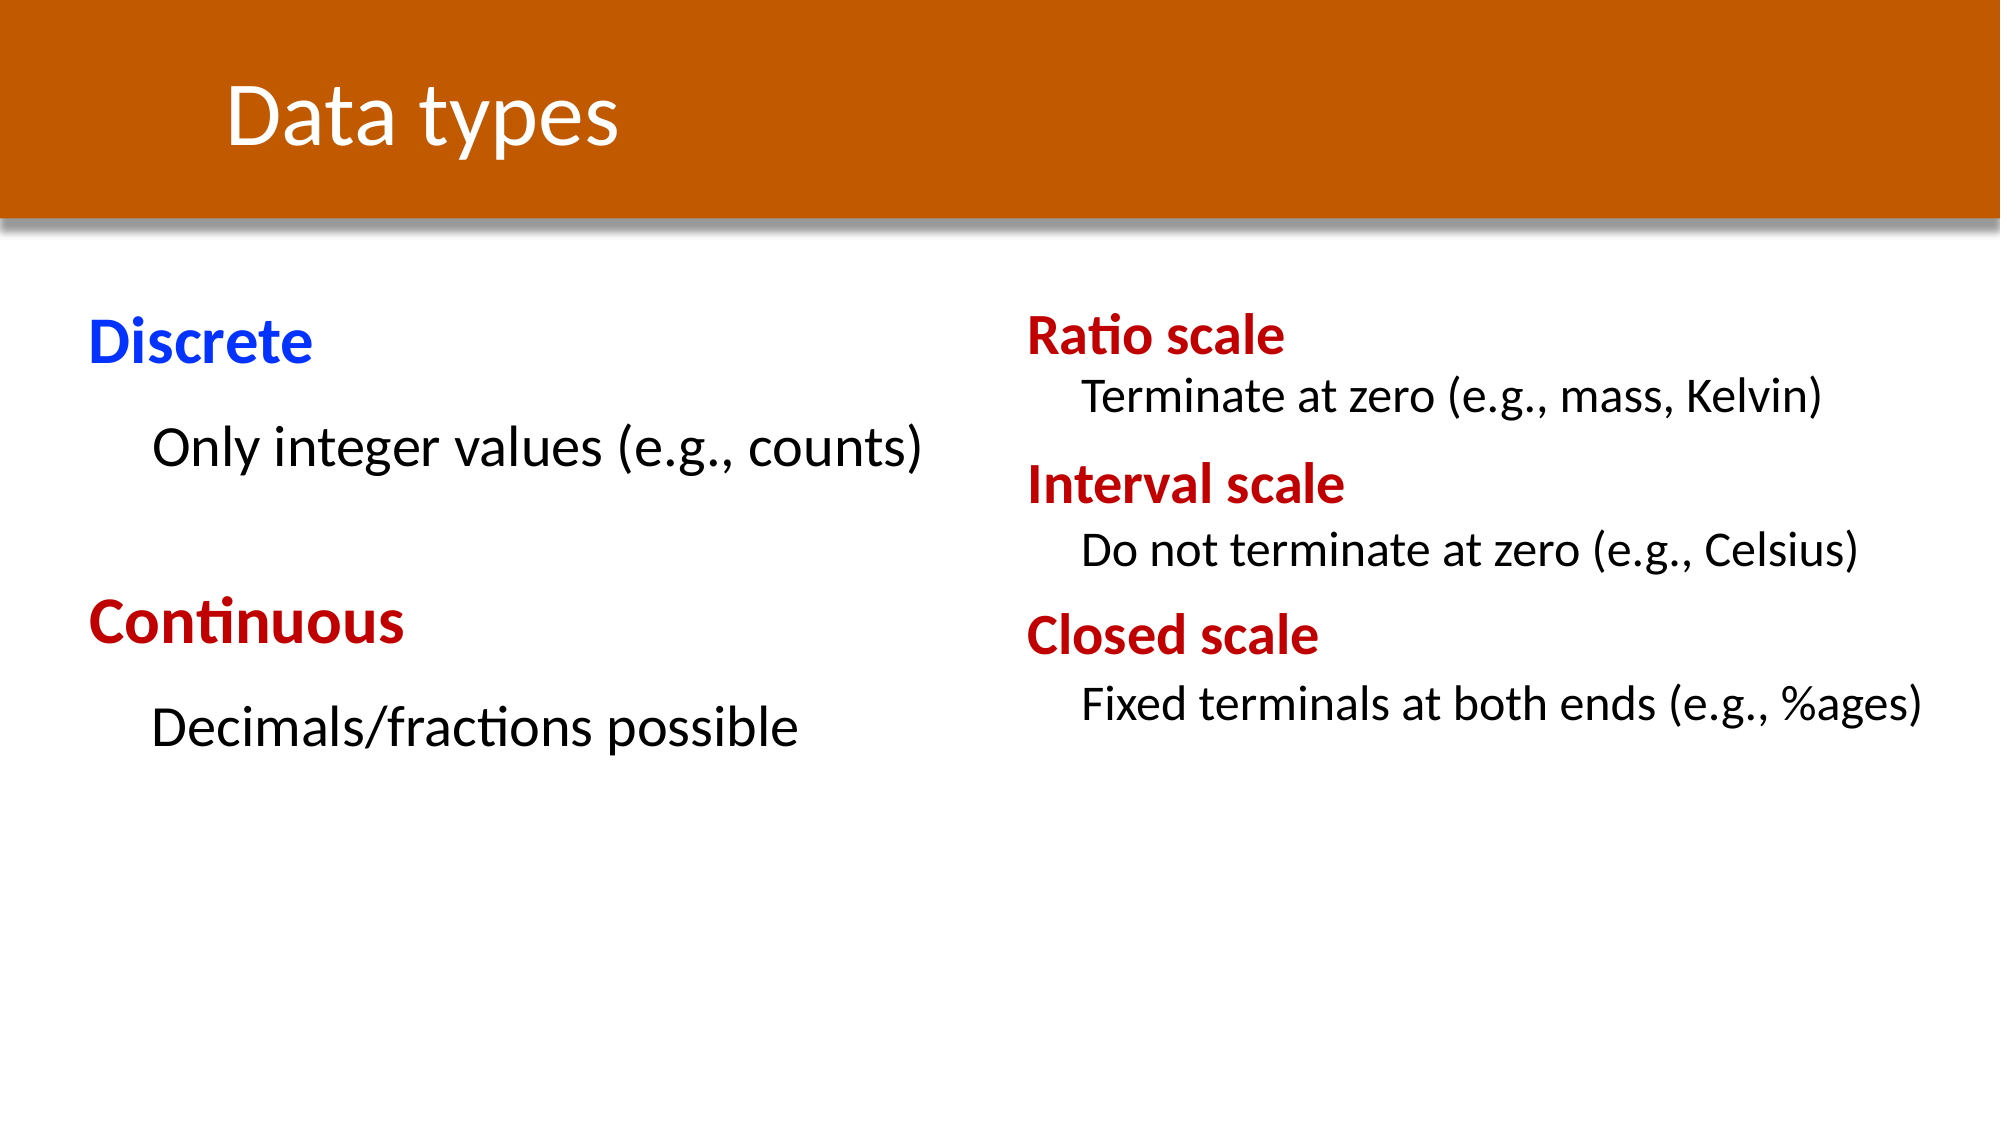

Data types
Discrete
Only integer values (e.g., counts)
Ratio scale
Terminate at zero (e.g., mass, Kelvin)
Interval scale
Do not terminate at zero (e.g., Celsius)
Continuous
Decimals/fractions possible
Closed scale
Fixed terminals at both ends (e.g., %ages)